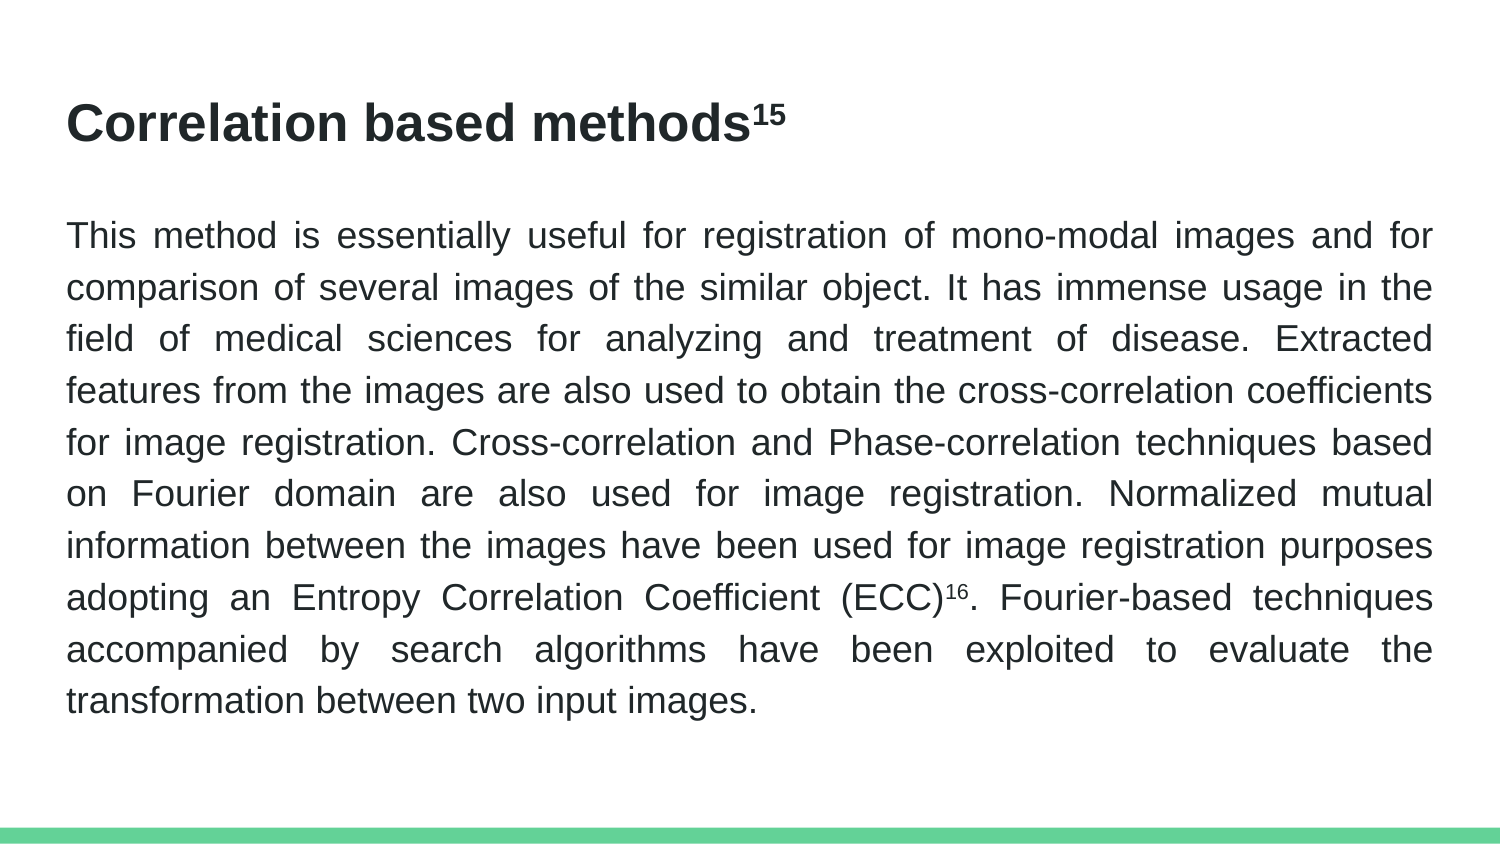

# Correlation based methods15
This method is essentially useful for registration of mono-modal images and for comparison of several images of the similar object. It has immense usage in the field of medical sciences for analyzing and treatment of disease. Extracted features from the images are also used to obtain the cross-correlation coefficients for image registration. Cross-correlation and Phase-correlation techniques based on Fourier domain are also used for image registration. Normalized mutual information between the images have been used for image registration purposes adopting an Entropy Correlation Coefficient (ECC)16. Fourier-based techniques accompanied by search algorithms have been exploited to evaluate the transformation between two input images.